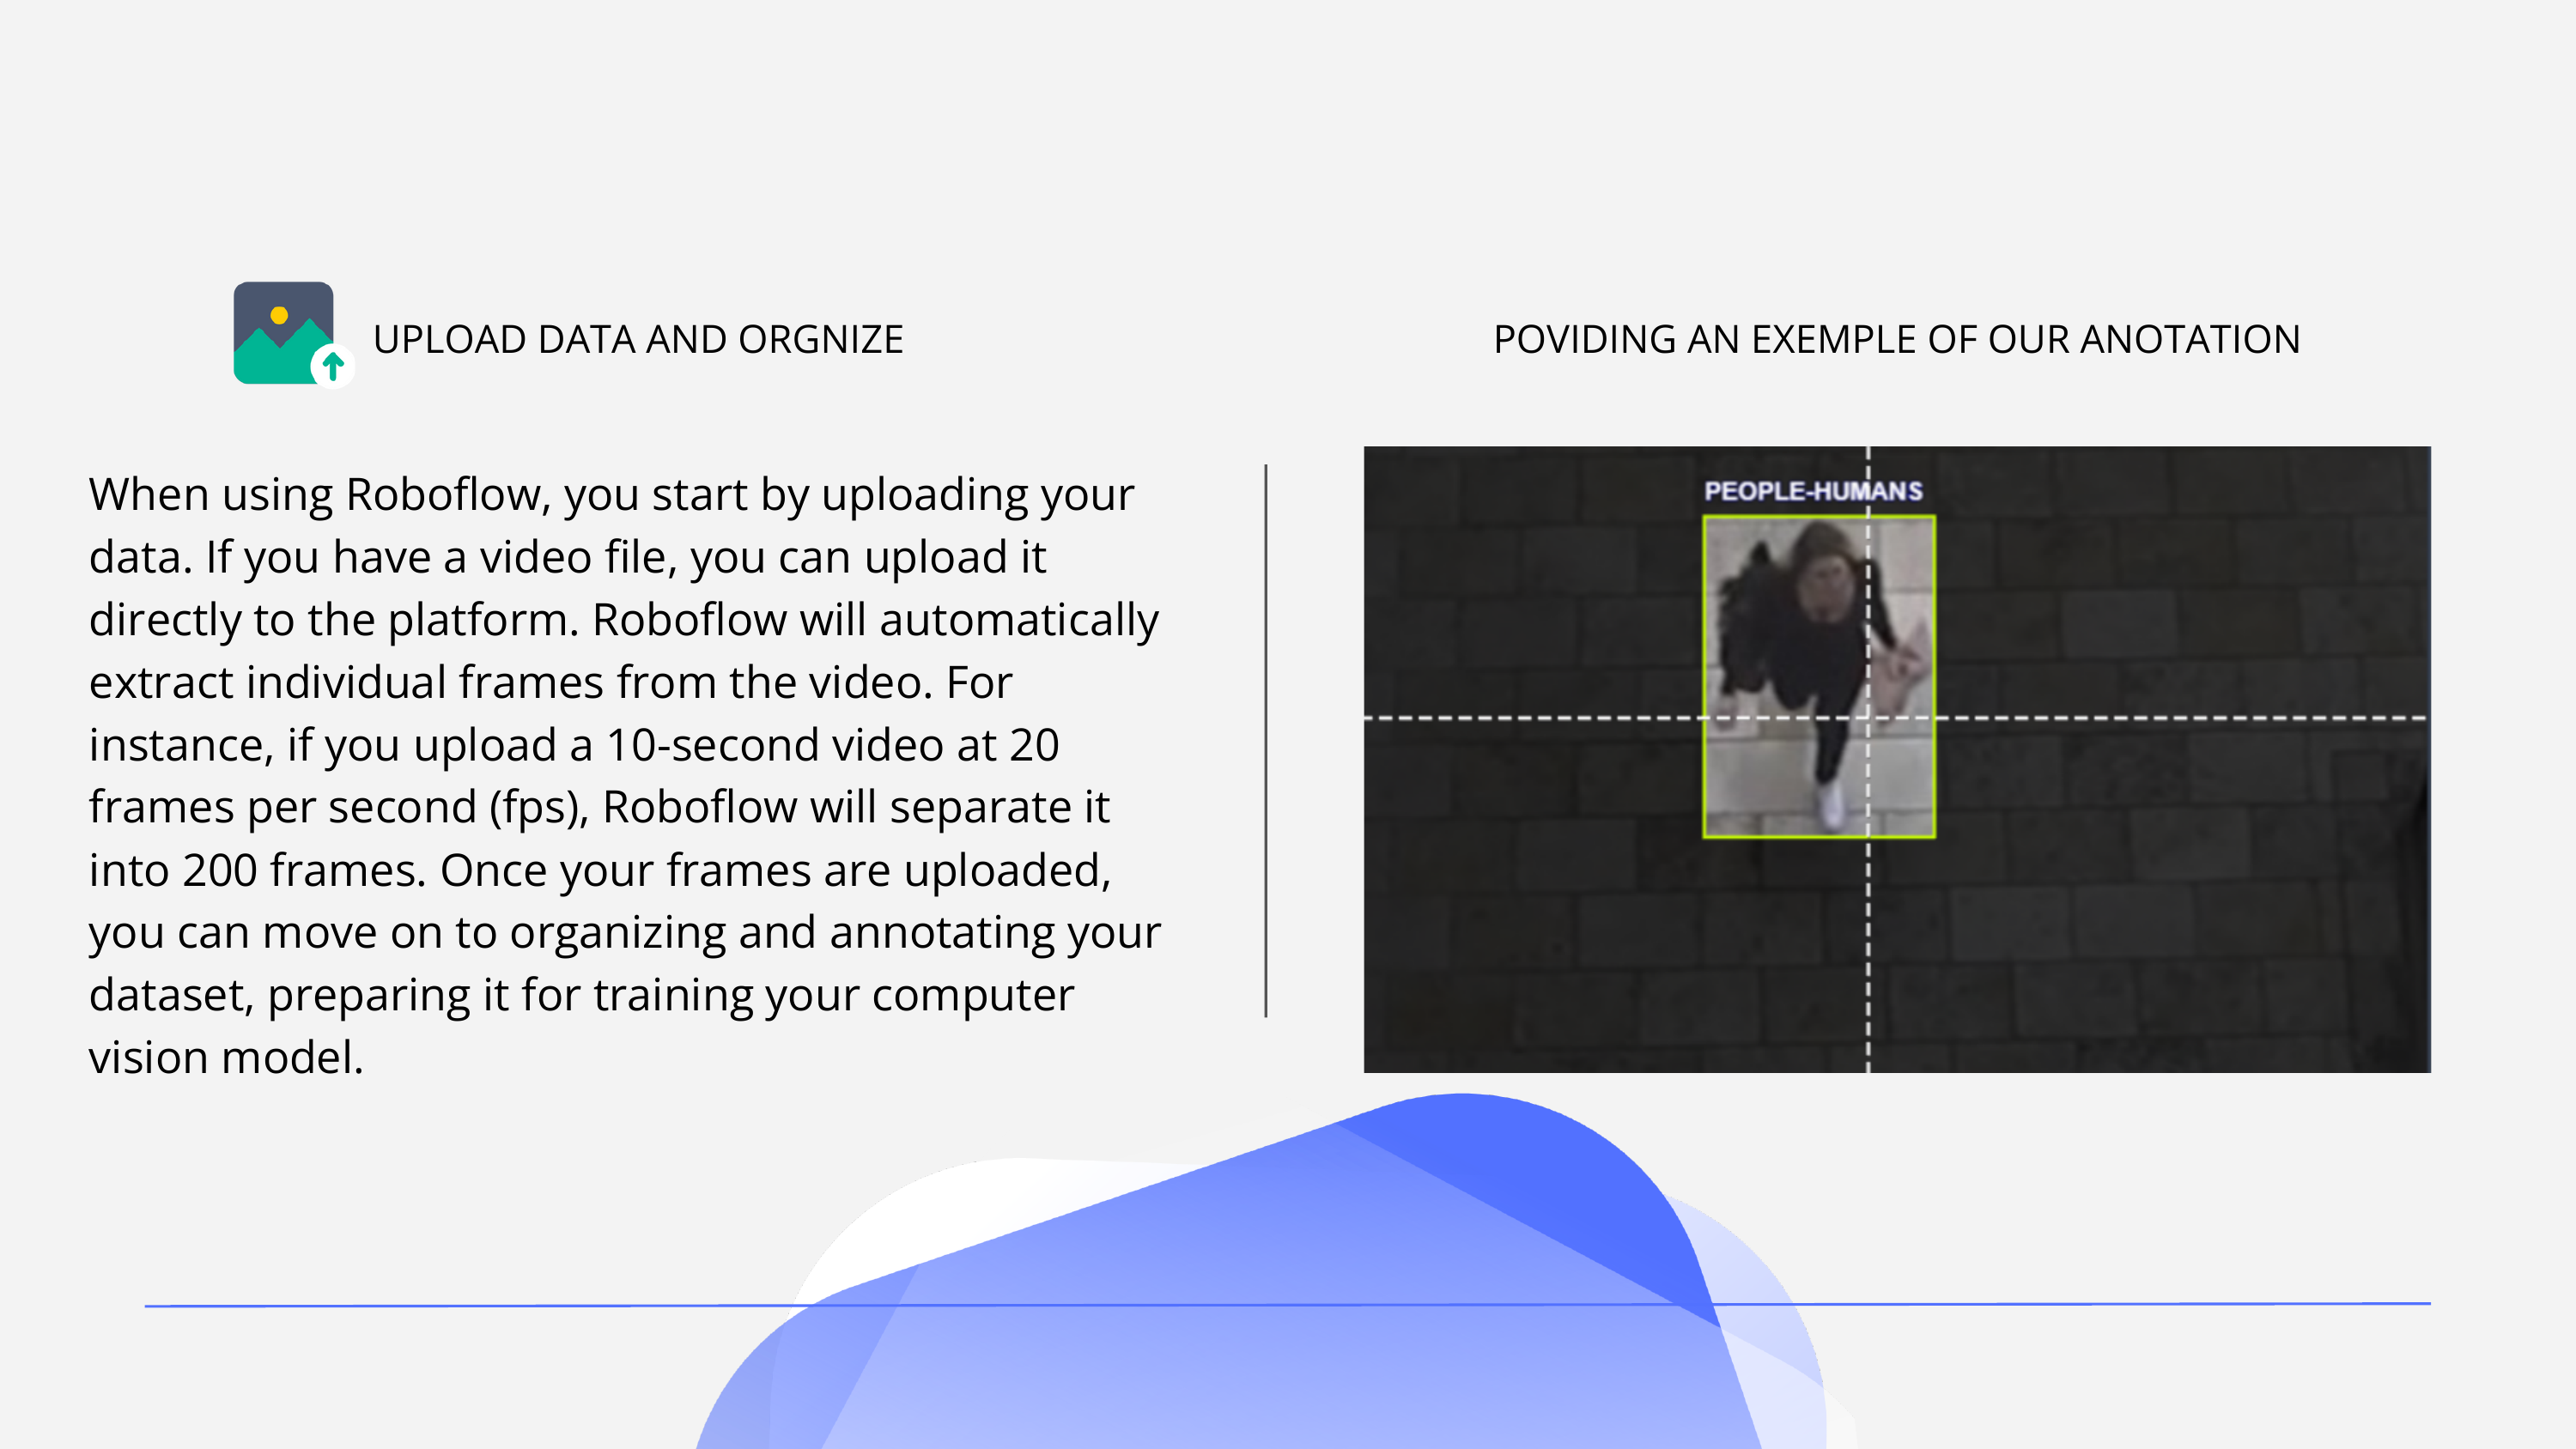

UPLOAD DATA AND ORGNIZE
POVIDING AN EXEMPLE OF OUR ANOTATION

When using Roboflow, you start by uploading your data. If you have a video file, you can upload it directly to the platform. Roboflow will automatically extract individual frames from the video. For instance, if you upload a 10-second video at 20 frames per second (fps), Roboflow will separate it into 200 frames. Once your frames are uploaded, you can move on to organizing and annotating your dataset, preparing it for training your computer vision model.